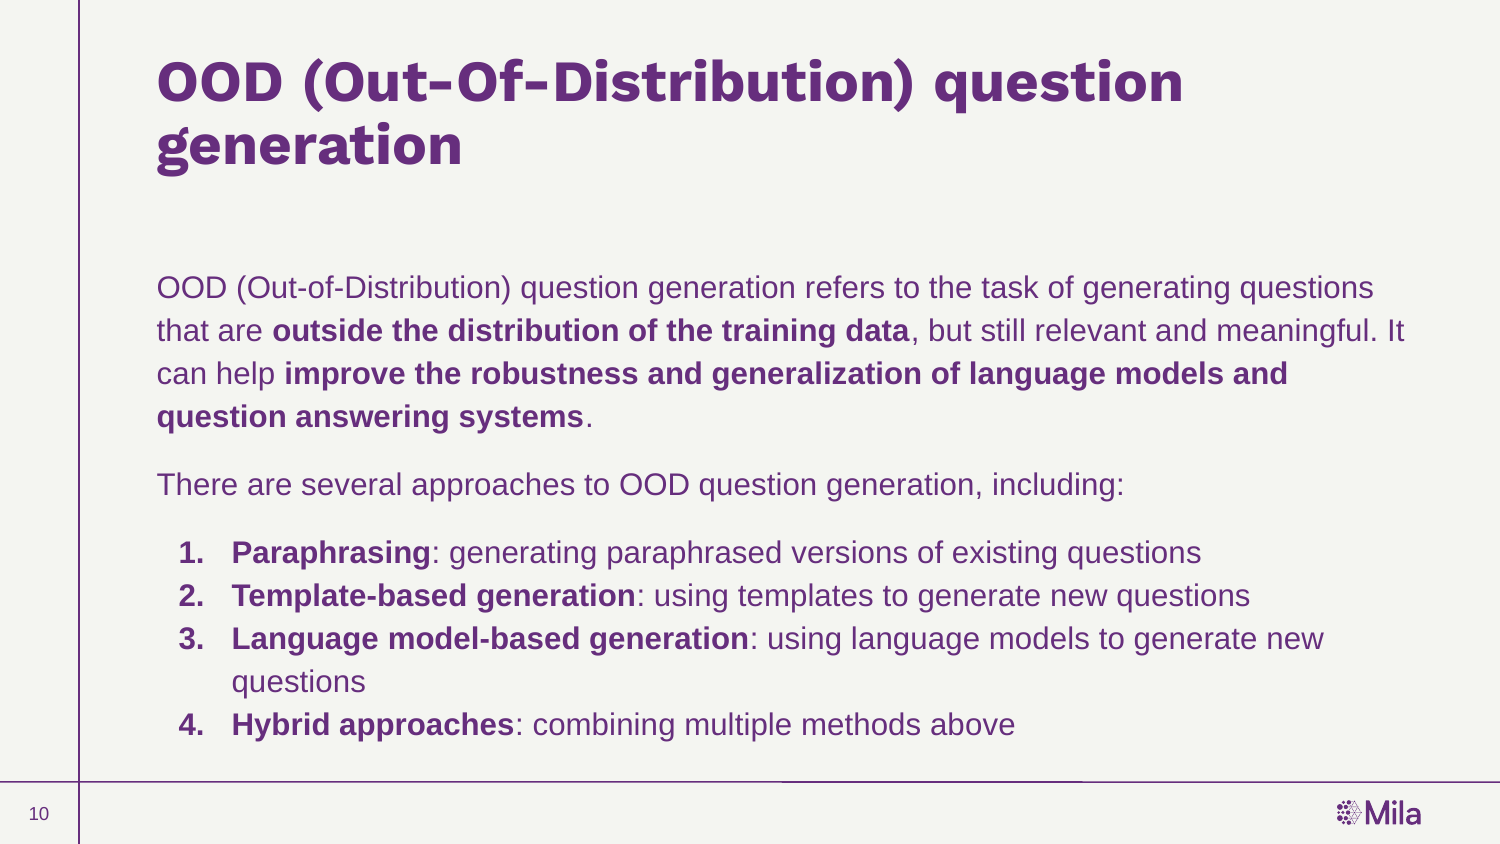

# OOD (Out-Of-Distribution) question generation
OOD (Out-of-Distribution) question generation refers to the task of generating questions that are outside the distribution of the training data, but still relevant and meaningful. It can help improve the robustness and generalization of language models and question answering systems.
There are several approaches to OOD question generation, including:
Paraphrasing: generating paraphrased versions of existing questions
Template-based generation: using templates to generate new questions
Language model-based generation: using language models to generate new questions
Hybrid approaches: combining multiple methods above
10